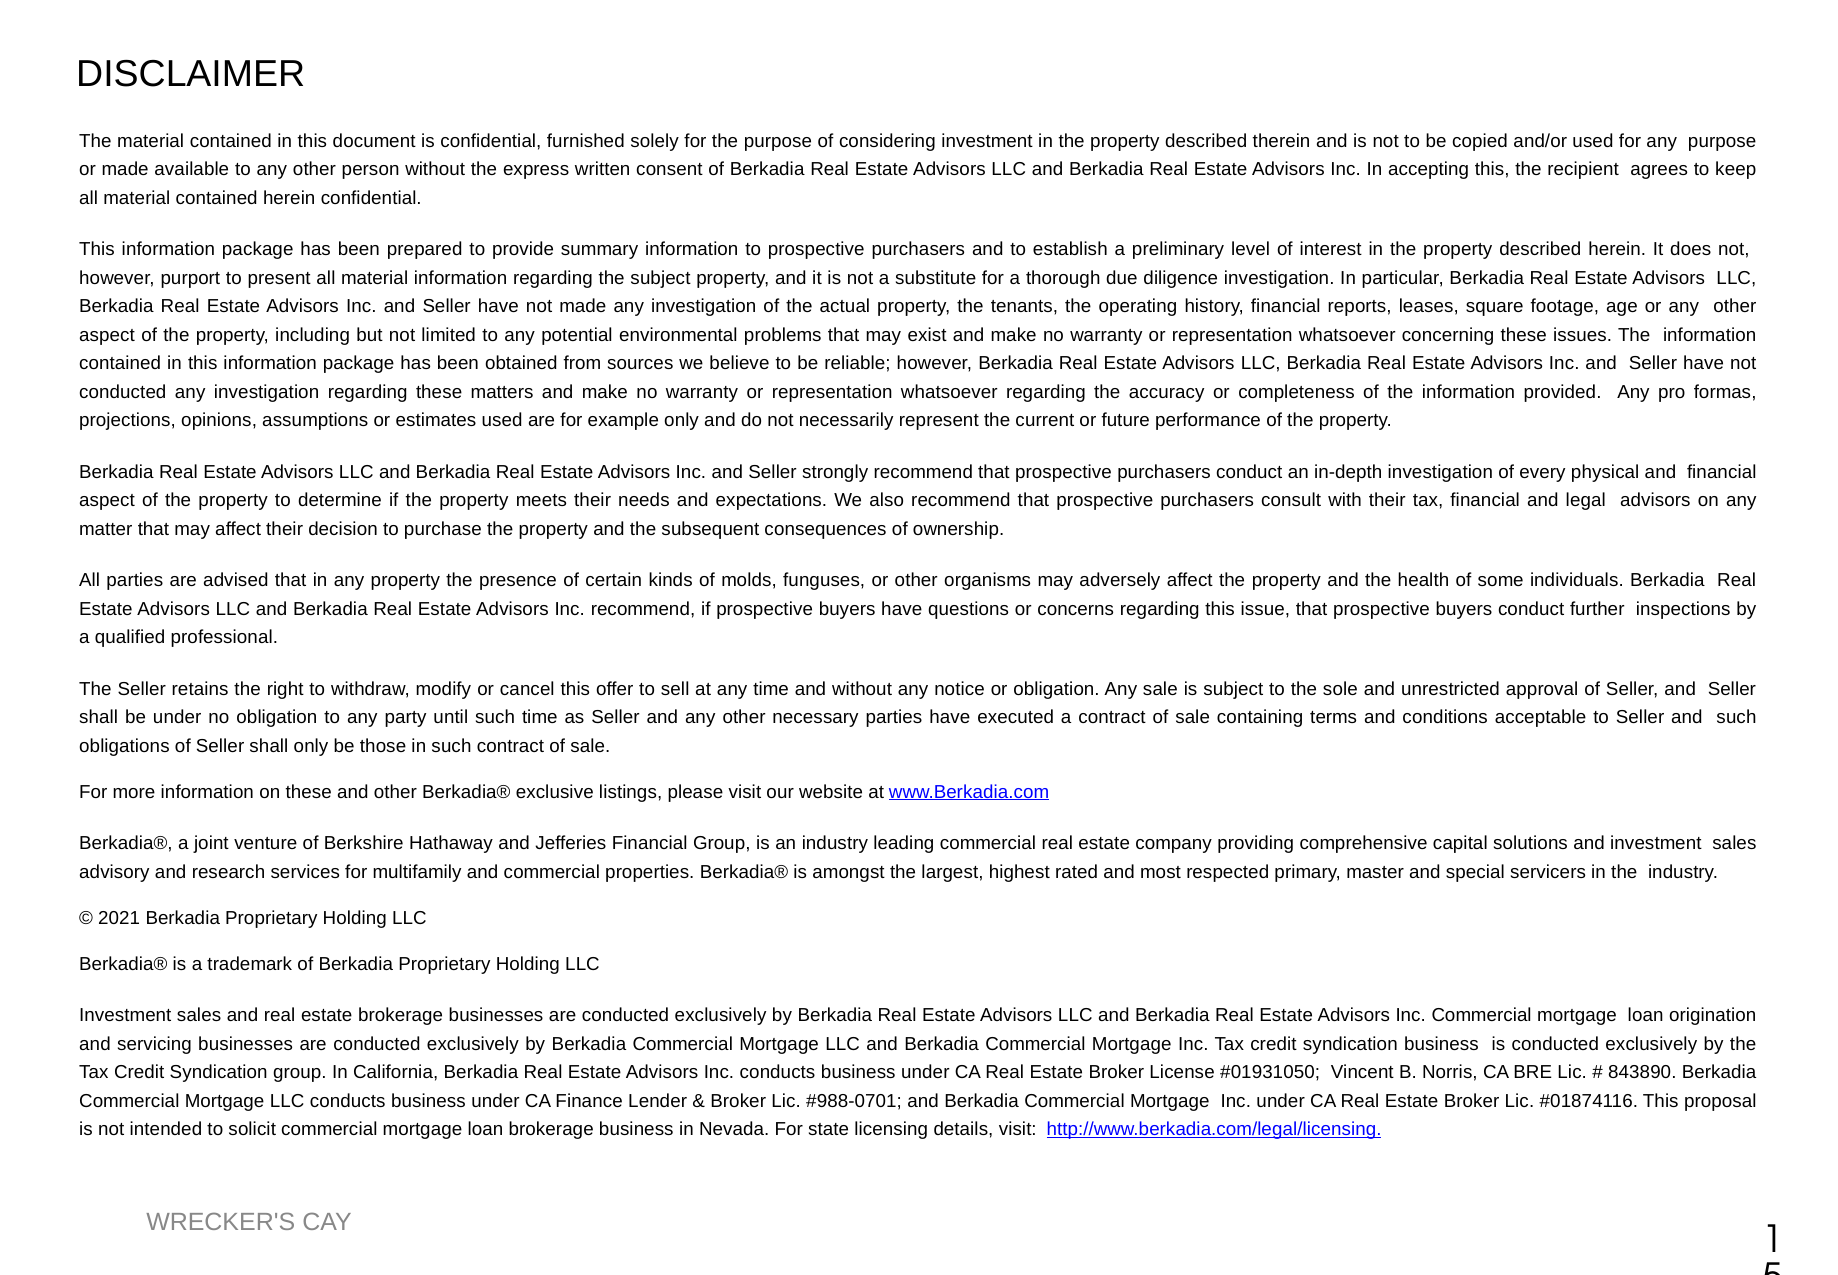

# DISCLAIMER
The material contained in this document is confidential, furnished solely for the purpose of considering investment in the property described therein and is not to be copied and/or used for any  purpose or made available to any other person without the express written consent of Berkadia Real Estate Advisors LLC and Berkadia Real Estate Advisors Inc. In accepting this, the recipient  agrees to keep all material contained herein confidential.

This information package has been prepared to provide summary information to prospective purchasers and to establish a preliminary level of interest in the property described herein. It does not,  however, purport to present all material information regarding the subject property, and it is not a substitute for a thorough due diligence investigation. In particular, Berkadia Real Estate Advisors  LLC, Berkadia Real Estate Advisors Inc. and Seller have not made any investigation of the actual property, the tenants, the operating history, financial reports, leases, square footage, age or any  other aspect of the property, including but not limited to any potential environmental problems that may exist and make no warranty or representation whatsoever concerning these issues. The  information contained in this information package has been obtained from sources we believe to be reliable; however, Berkadia Real Estate Advisors LLC, Berkadia Real Estate Advisors Inc. and  Seller have not conducted any investigation regarding these matters and make no warranty or representation whatsoever regarding the accuracy or completeness of the information provided.  Any pro formas, projections, opinions, assumptions or estimates used are for example only and do not necessarily represent the current or future performance of the property.

Berkadia Real Estate Advisors LLC and Berkadia Real Estate Advisors Inc. and Seller strongly recommend that prospective purchasers conduct an in-depth investigation of every physical and  financial aspect of the property to determine if the property meets their needs and expectations. We also recommend that prospective purchasers consult with their tax, financial and legal  advisors on any matter that may affect their decision to purchase the property and the subsequent consequences of ownership.

All parties are advised that in any property the presence of certain kinds of molds, funguses, or other organisms may adversely affect the property and the health of some individuals. Berkadia  Real Estate Advisors LLC and Berkadia Real Estate Advisors Inc. recommend, if prospective buyers have questions or concerns regarding this issue, that prospective buyers conduct further  inspections by a qualified professional.

The Seller retains the right to withdraw, modify or cancel this offer to sell at any time and without any notice or obligation. Any sale is subject to the sole and unrestricted approval of Seller, and  Seller shall be under no obligation to any party until such time as Seller and any other necessary parties have executed a contract of sale containing terms and conditions acceptable to Seller and  such obligations of Seller shall only be those in such contract of sale.

For more information on these and other Berkadia® exclusive listings, please visit our website at www.Berkadia.com

Berkadia®, a joint venture of Berkshire Hathaway and Jefferies Financial Group, is an industry leading commercial real estate company providing comprehensive capital solutions and investment  sales advisory and research services for multifamily and commercial properties. Berkadia® is amongst the largest, highest rated and most respected primary, master and special servicers in the  industry.

© 2021 Berkadia Proprietary Holding LLC

Berkadia® is a trademark of Berkadia Proprietary Holding LLC

Investment sales and real estate brokerage businesses are conducted exclusively by Berkadia Real Estate Advisors LLC and Berkadia Real Estate Advisors Inc. Commercial mortgage  loan origination and servicing businesses are conducted exclusively by Berkadia Commercial Mortgage LLC and Berkadia Commercial Mortgage Inc. Tax credit syndication business  is conducted exclusively by the Tax Credit Syndication group. In California, Berkadia Real Estate Advisors Inc. conducts business under CA Real Estate Broker License #01931050;  Vincent B. Norris, CA BRE Lic. # 843890. Berkadia Commercial Mortgage LLC conducts business under CA Finance Lender & Broker Lic. #988-0701; and Berkadia Commercial Mortgage  Inc. under CA Real Estate Broker Lic. #01874116. This proposal is not intended to solicit commercial mortgage loan brokerage business in Nevada. For state licensing details, visit:  http://www.berkadia.com/legal/licensing.
WRECKER'S CAY
15